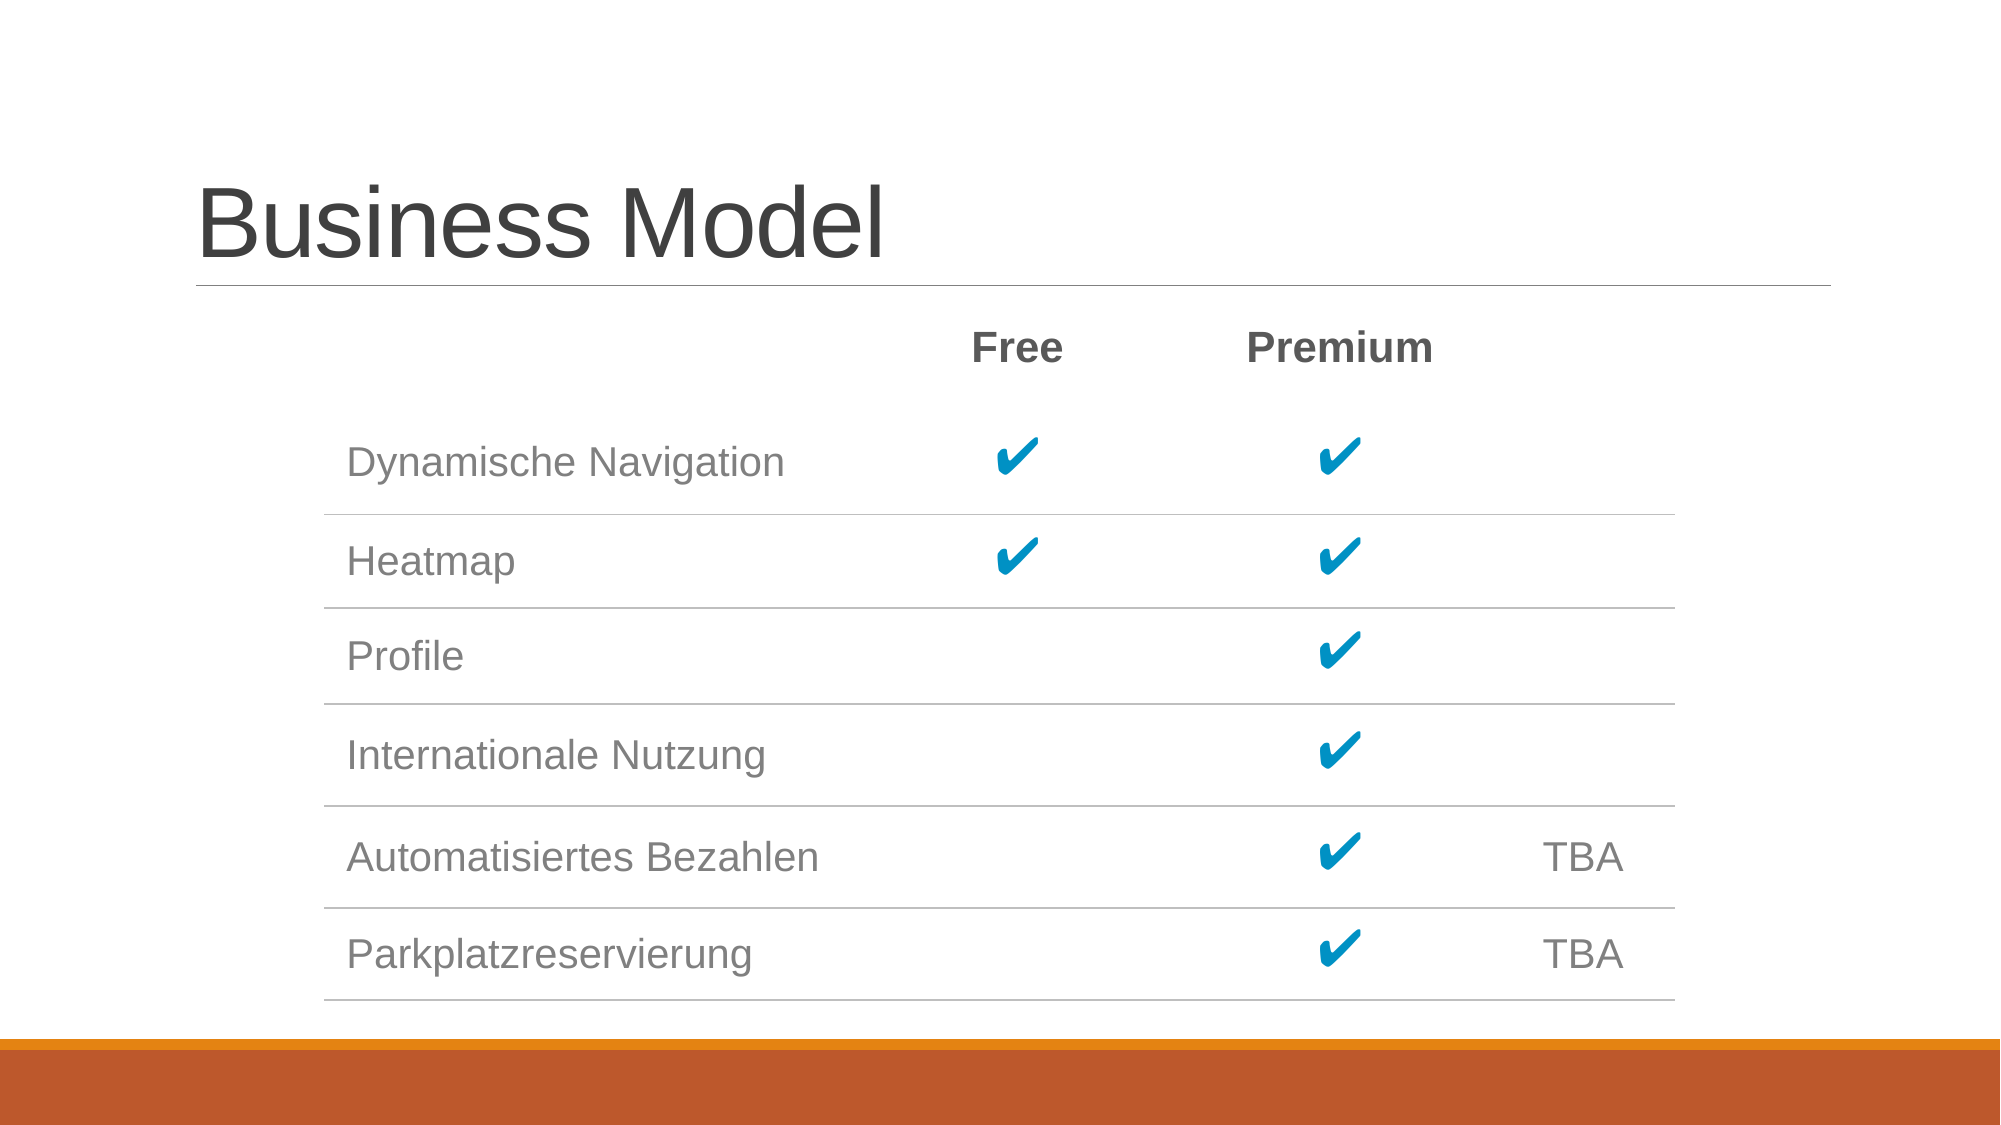

# Business Model
|  | Free | Premium |  |
| --- | --- | --- | --- |
| Dynamische Navigation | ✔️ | ✔️ |  |
| Heatmap | ✔️ | ✔️ |  |
| Profile |  | ✔️ |  |
| Internationale Nutzung |  | ✔️ |  |
| Automatisiertes Bezahlen |  | ✔️ | TBA |
| Parkplatzreservierung |  | ✔️ | TBA |